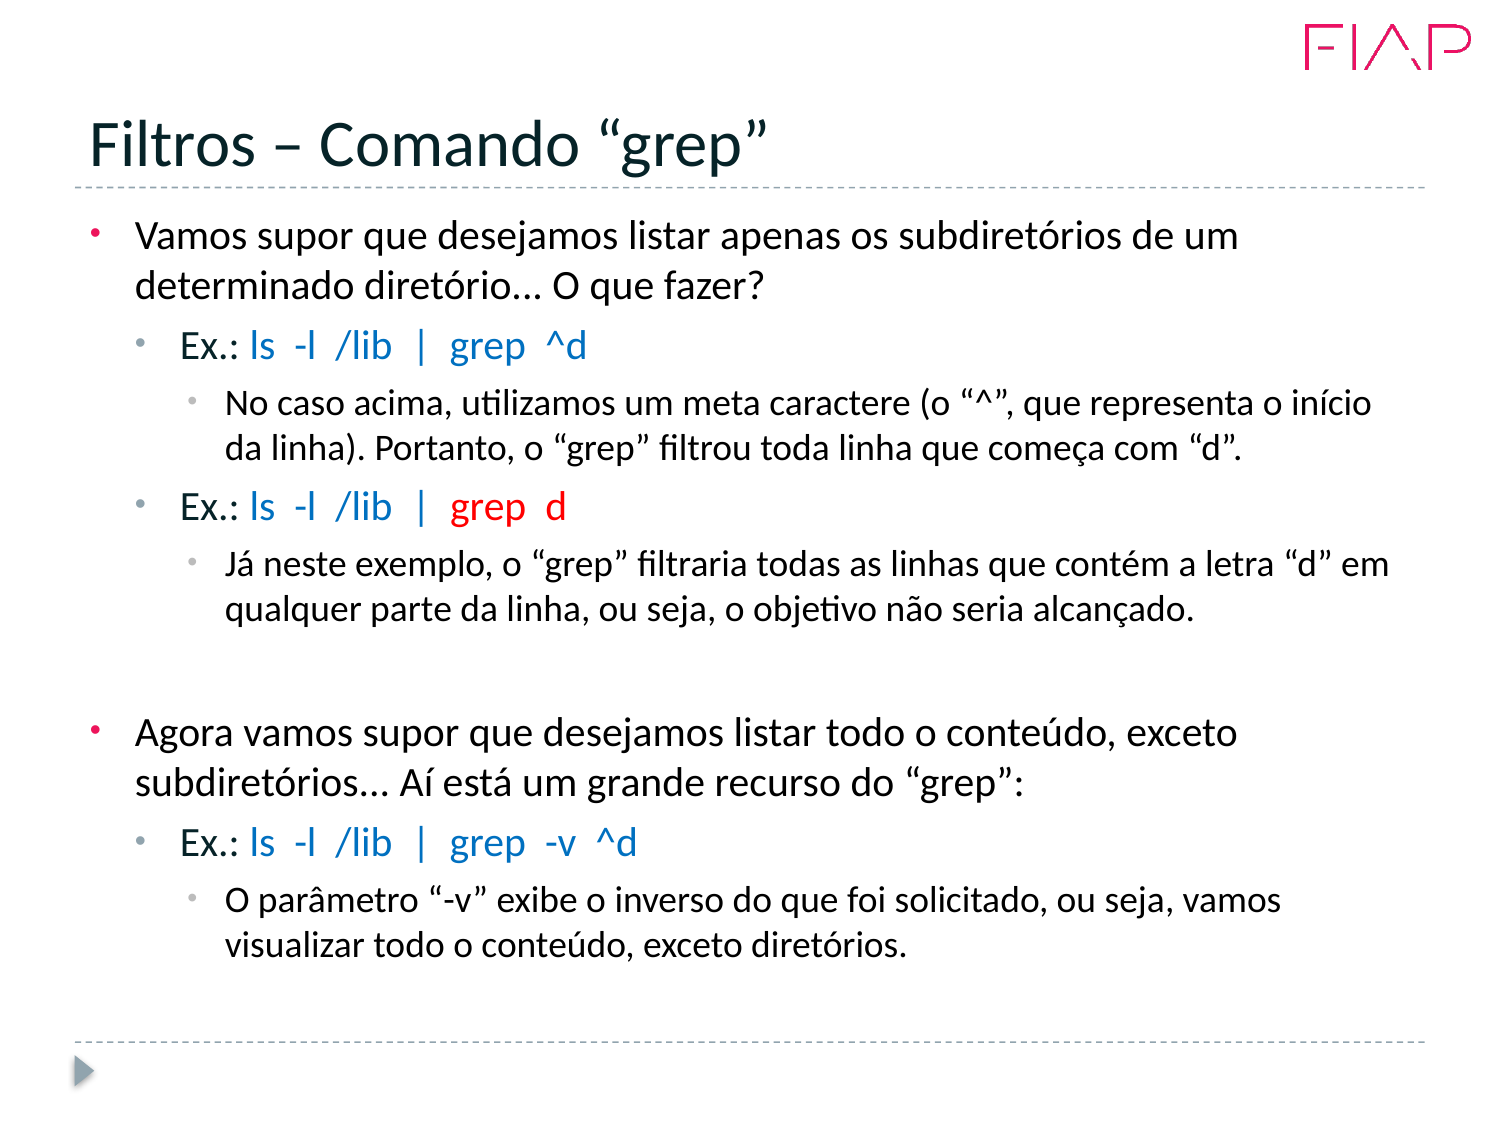

# Filtros – Comando “grep”
Vamos supor que desejamos listar apenas os subdiretórios de um determinado diretório... O que fazer?
Ex.: ls  -l  /lib  |  grep  ^d
No caso acima, utilizamos um meta caractere (o “^”, que representa o início da linha). Portanto, o “grep” filtrou toda linha que começa com “d”.
Ex.: ls  -l  /lib  |  grep  d
Já neste exemplo, o “grep” filtraria todas as linhas que contém a letra “d” em qualquer parte da linha, ou seja, o objetivo não seria alcançado.

Agora vamos supor que desejamos listar todo o conteúdo, exceto subdiretórios... Aí está um grande recurso do “grep”:
Ex.: ls  -l  /lib  |  grep  -v  ^d
O parâmetro “-v” exibe o inverso do que foi solicitado, ou seja, vamos visualizar todo o conteúdo, exceto diretórios.